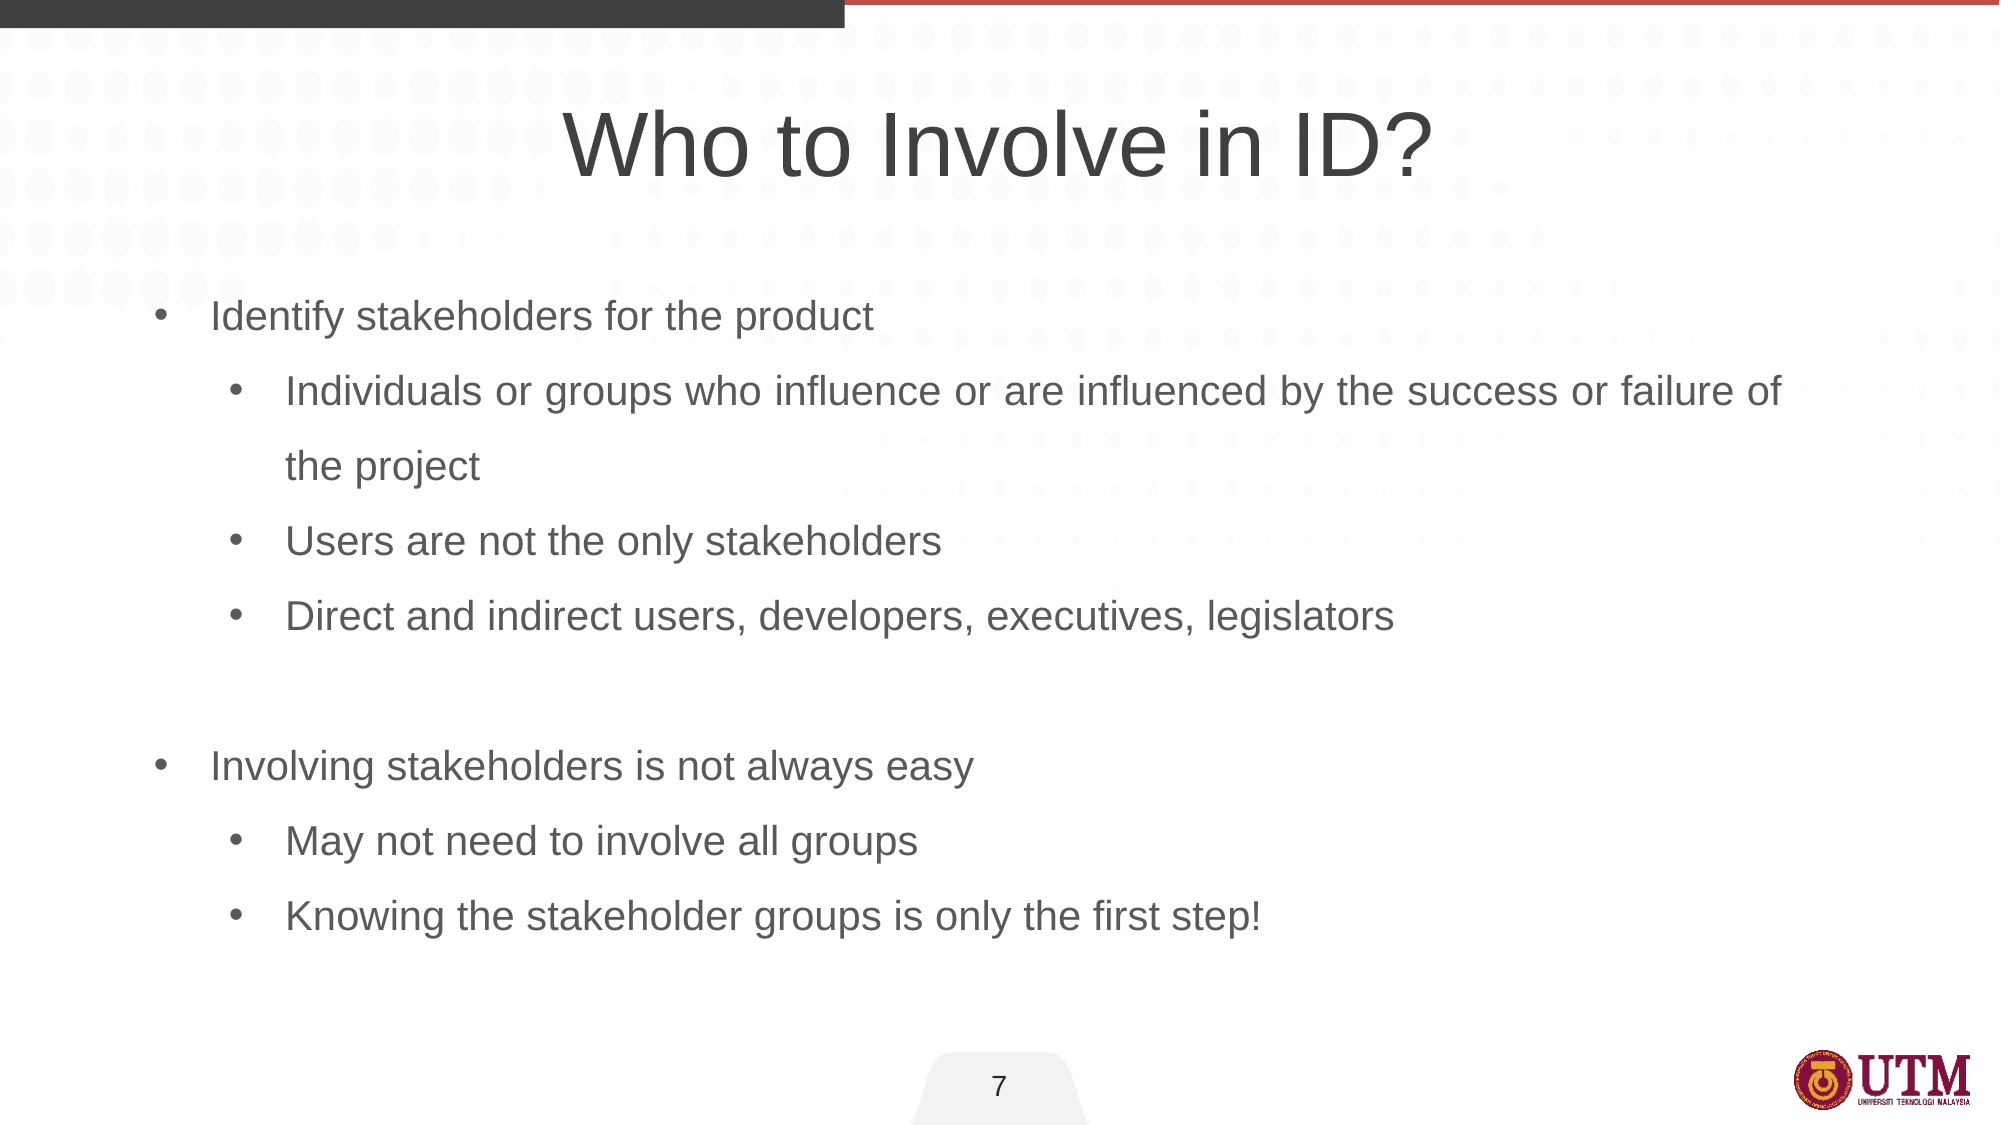

Who to Involve in ID?
Identify stakeholders for the product
Individuals or groups who influence or are influenced by the success or failure of the project
Users are not the only stakeholders
Direct and indirect users, developers, executives, legislators

Involving stakeholders is not always easy
May not need to involve all groups
Knowing the stakeholder groups is only the first step!
7